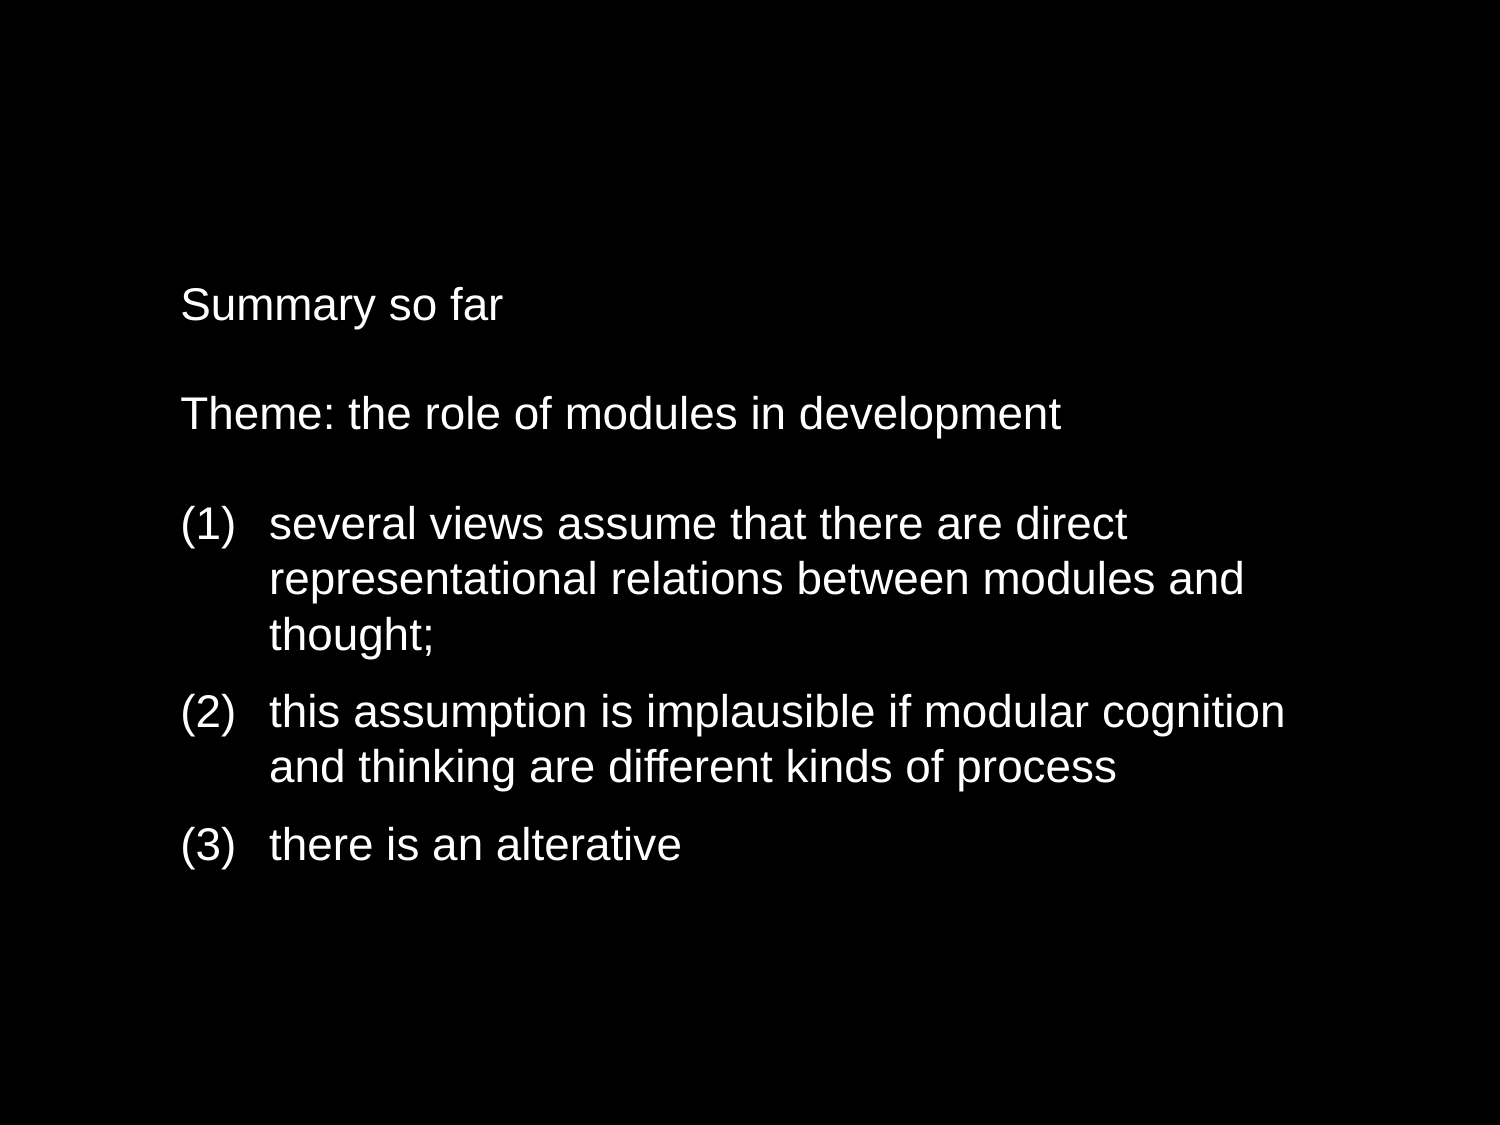

Summary so far

Theme: the role of modules in development

(1)	several views assume that there are direct representational relations between modules and thought;
(2)	this assumption is implausible if modular cognition and thinking are different kinds of process
(3)	there is an alterative